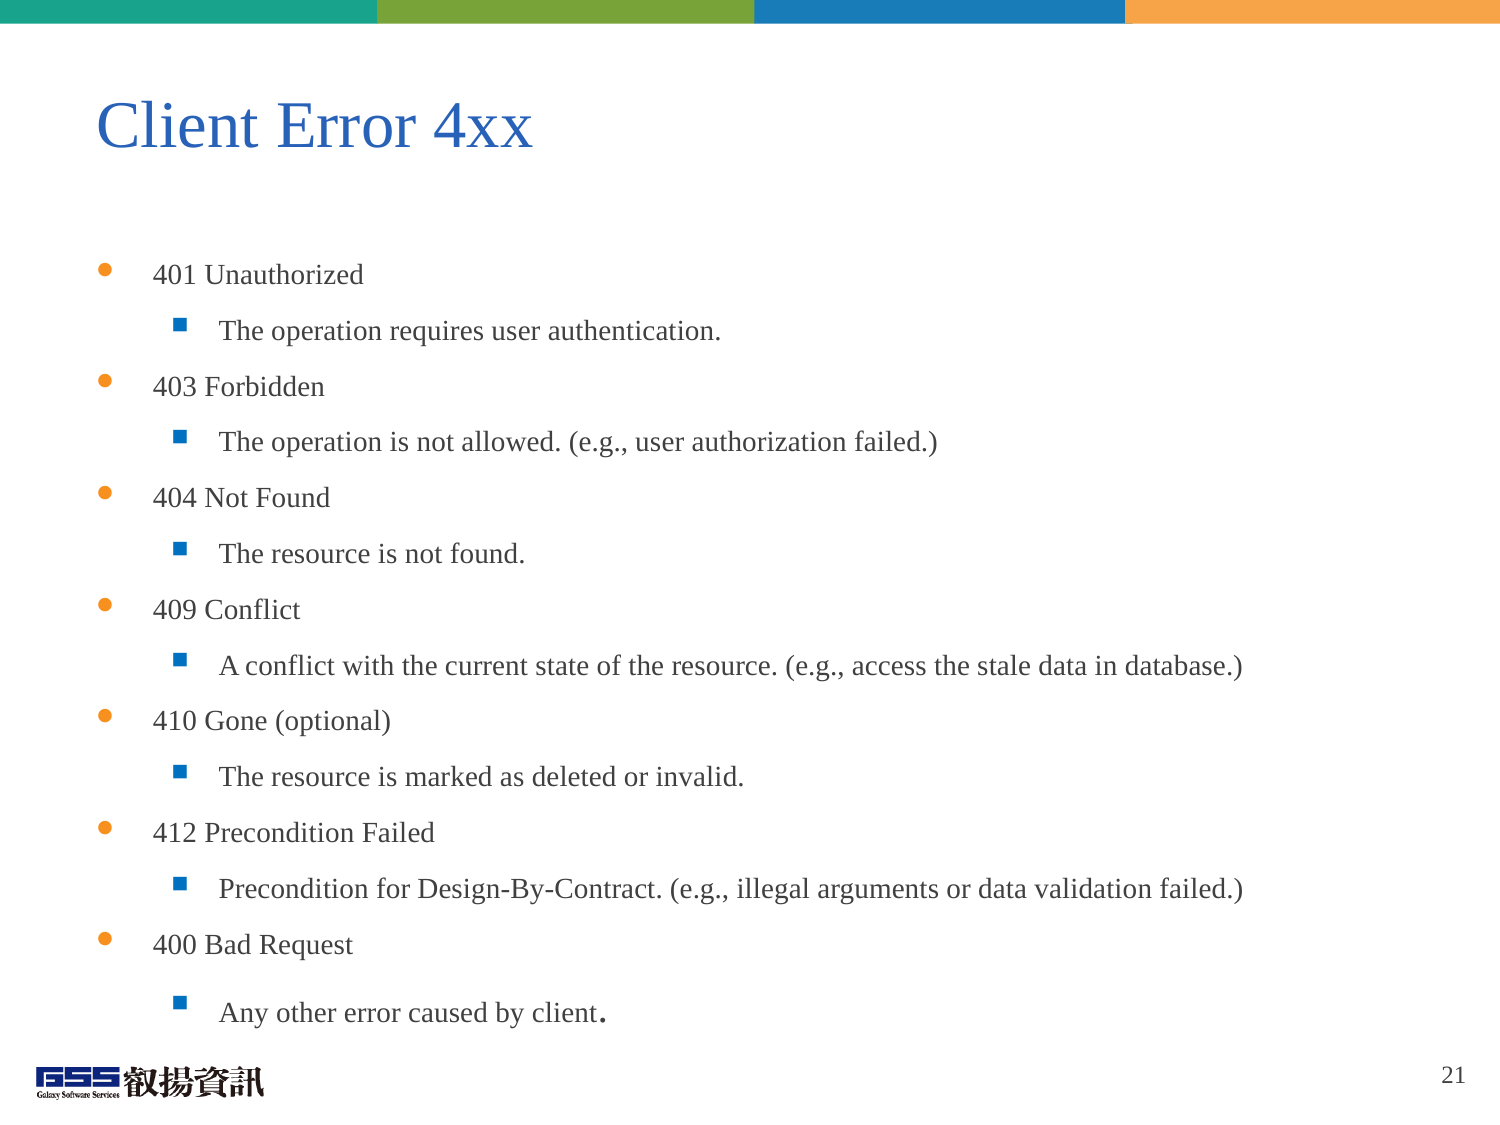

# Client Error 4xx
401 Unauthorized
The operation requires user authentication.
403 Forbidden
The operation is not allowed. (e.g., user authorization failed.)
404 Not Found
The resource is not found.
409 Conflict
A conflict with the current state of the resource. (e.g., access the stale data in database.)
410 Gone (optional)
The resource is marked as deleted or invalid.
412 Precondition Failed
Precondition for Design-By-Contract. (e.g., illegal arguments or data validation failed.)
400 Bad Request
Any other error caused by client.